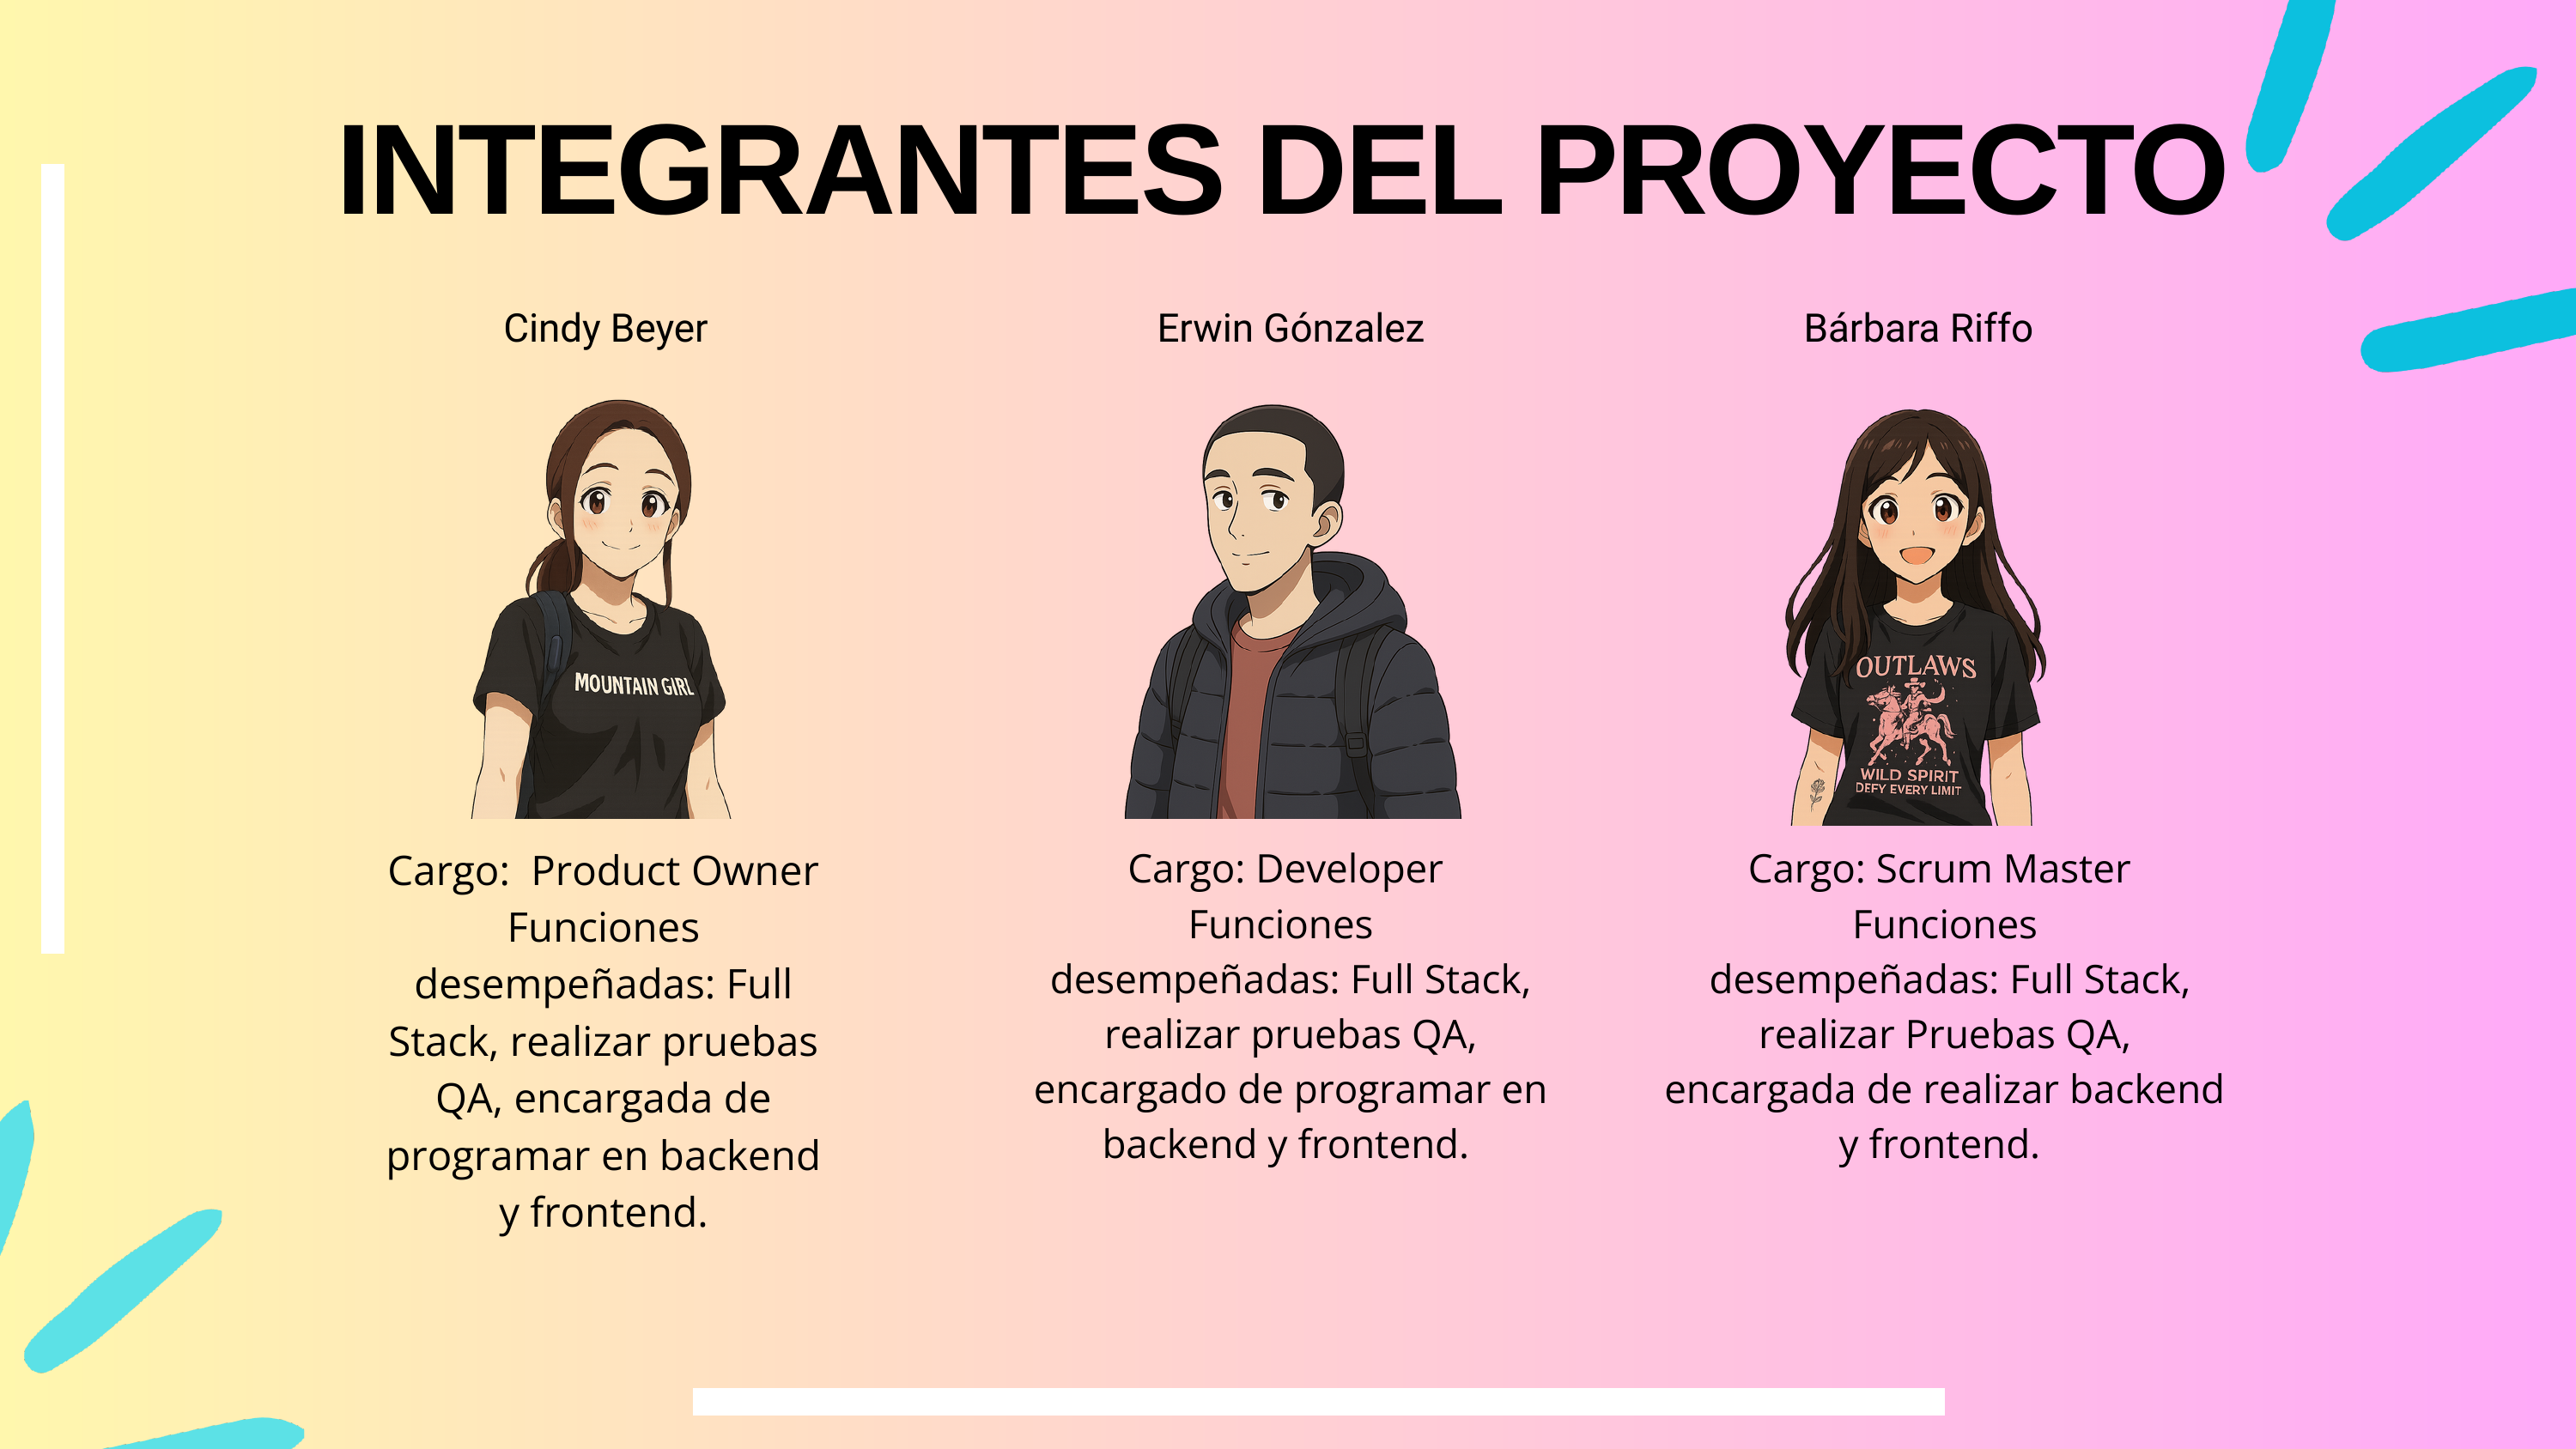

INTEGRANTES DEL PROYECTO
Cindy Beyer
Erwin Gónzalez
Bárbara Riffo

Cargo:  Product Owner
Funciones desempeñadas: Full Stack, realizar pruebas QA, encargada de programar en backend y frontend.
Cargo: Developer
Funciones
desempeñadas: Full Stack, realizar pruebas QA, encargado de programar en backend y frontend.
Cargo: Scrum Master
Funciones
 desempeñadas: Full Stack, realizar Pruebas QA, encargada de realizar backend y frontend.